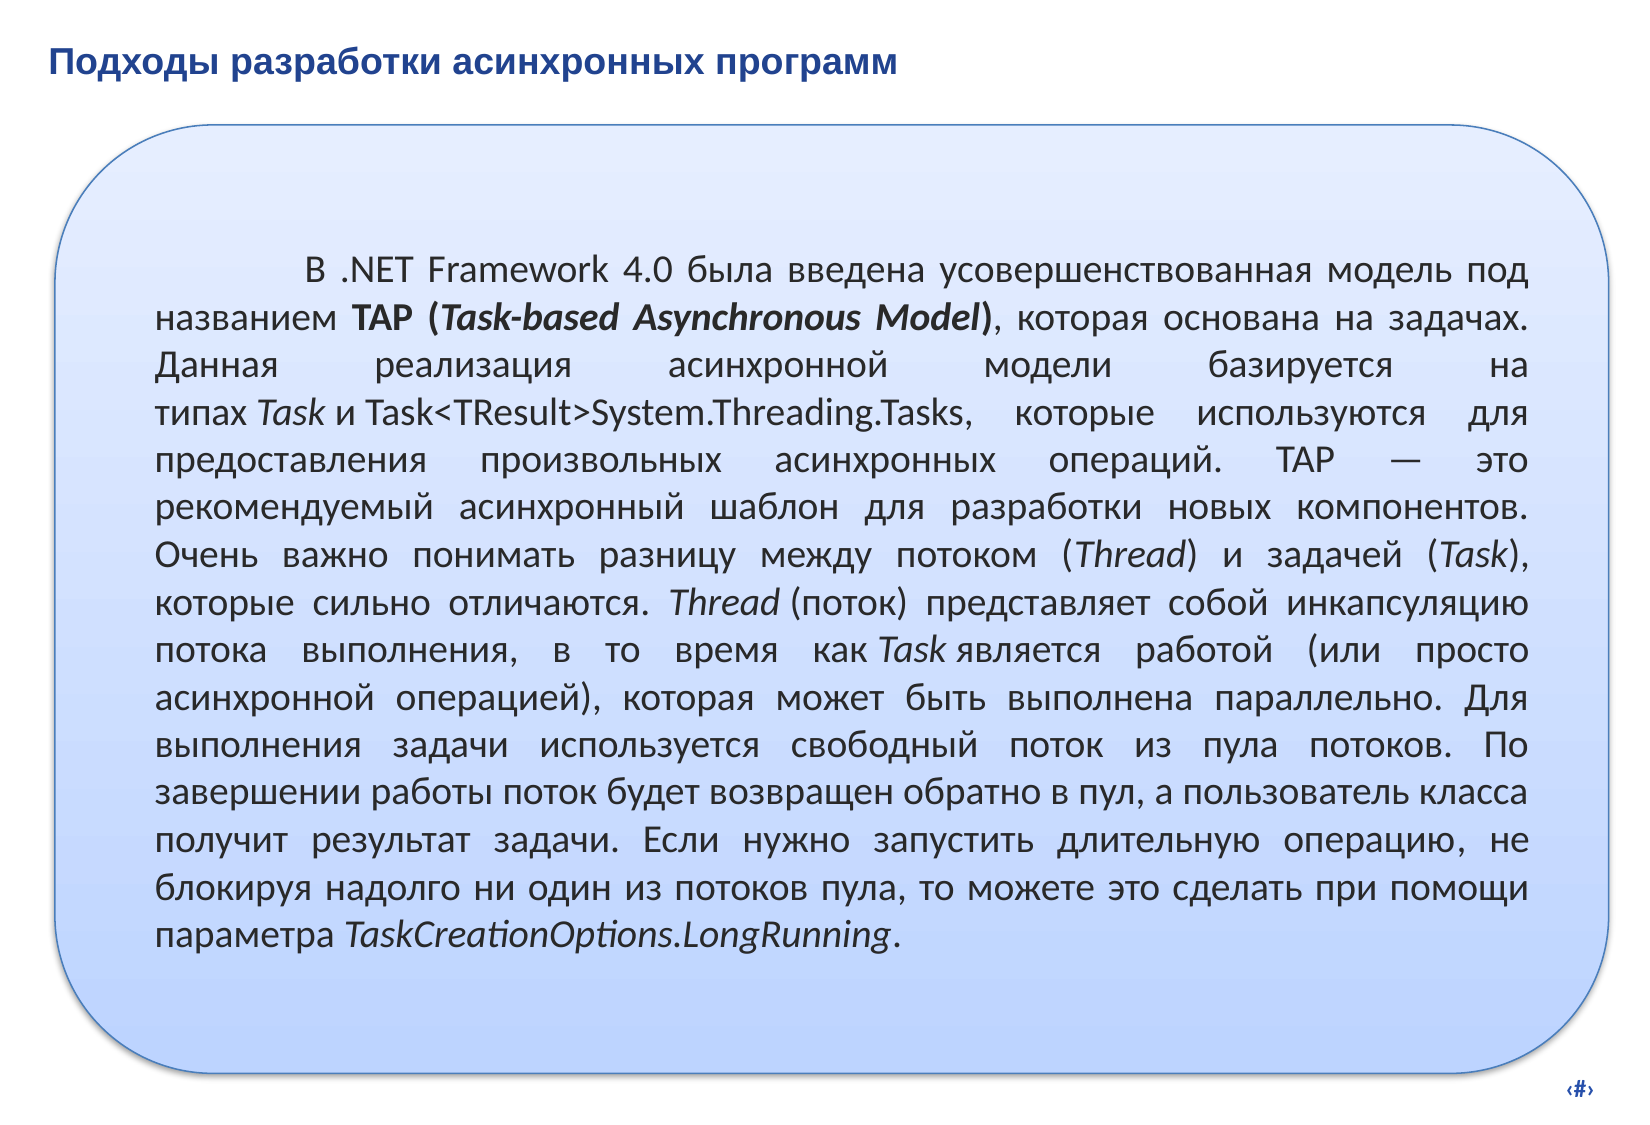

# Подходы разработки асинхронных программ

		В .NET Framework 4.0 была введена усовершенствованная модель под названием TAP (Task-based Asynchronous Model), которая основана на задачах. Данная реализация асинхронной модели базируется на типах Task и Task<TResult>System.Threading.Tasks, которые используются для предоставления произвольных асинхронных операций. TAP — это рекомендуемый асинхронный шаблон для разработки новых компонентов. Очень важно понимать разницу между потоком (Thread) и задачей (Task), которые сильно отличаются. Thread (поток) представляет собой инкапсуляцию потока выполнения, в то время как Task является работой (или просто асинхронной операцией), которая может быть выполнена параллельно. Для выполнения задачи используется свободный поток из пула потоков. По завершении работы поток будет возвращен обратно в пул, а пользователь класса получит результат задачи. Если нужно запустить длительную операцию, не блокируя надолго ни один из потоков пула, то можете это сделать при помощи параметра TaskCreationOptions.LongRunning.